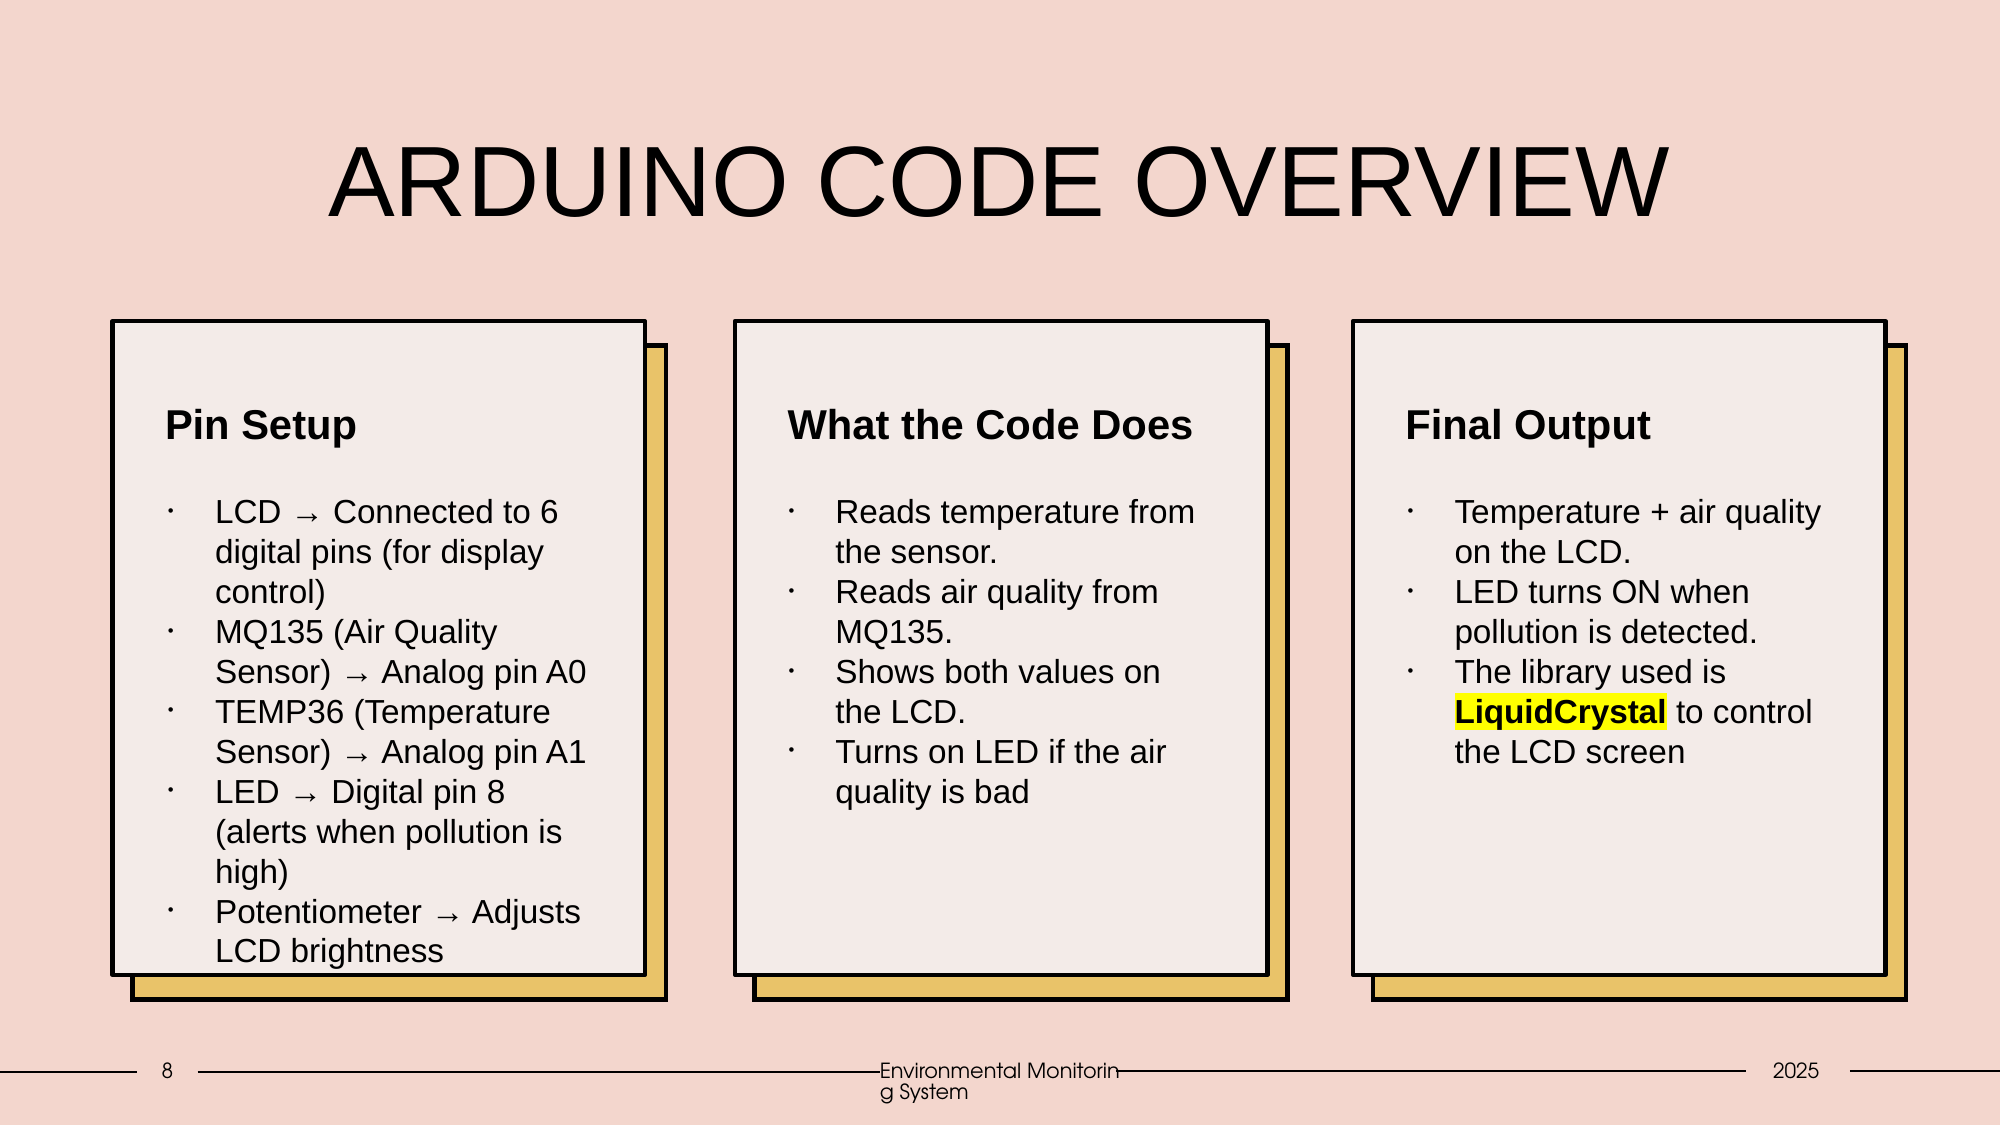

# ARDUINO CODE OVERVIEW​
Pin Setup
What the Code Does
Final Output​
LCD → Connected to 6 digital pins (for display control)
MQ135 (Air Quality Sensor) → Analog pin A0
TEMP36 (Temperature Sensor) → Analog pin A1
LED → Digital pin 8 (alerts when pollution is high)
Potentiometer → Adjusts LCD brightness
Reads temperature from the sensor.
Reads air quality from MQ135.
Shows both values on the LCD.
Turns on LED if the air quality is bad
Temperature + air quality on the LCD.
LED turns ON when pollution is detected.
The library used is LiquidCrystal to control the LCD screen
8
Environmental Monitoring System
2025